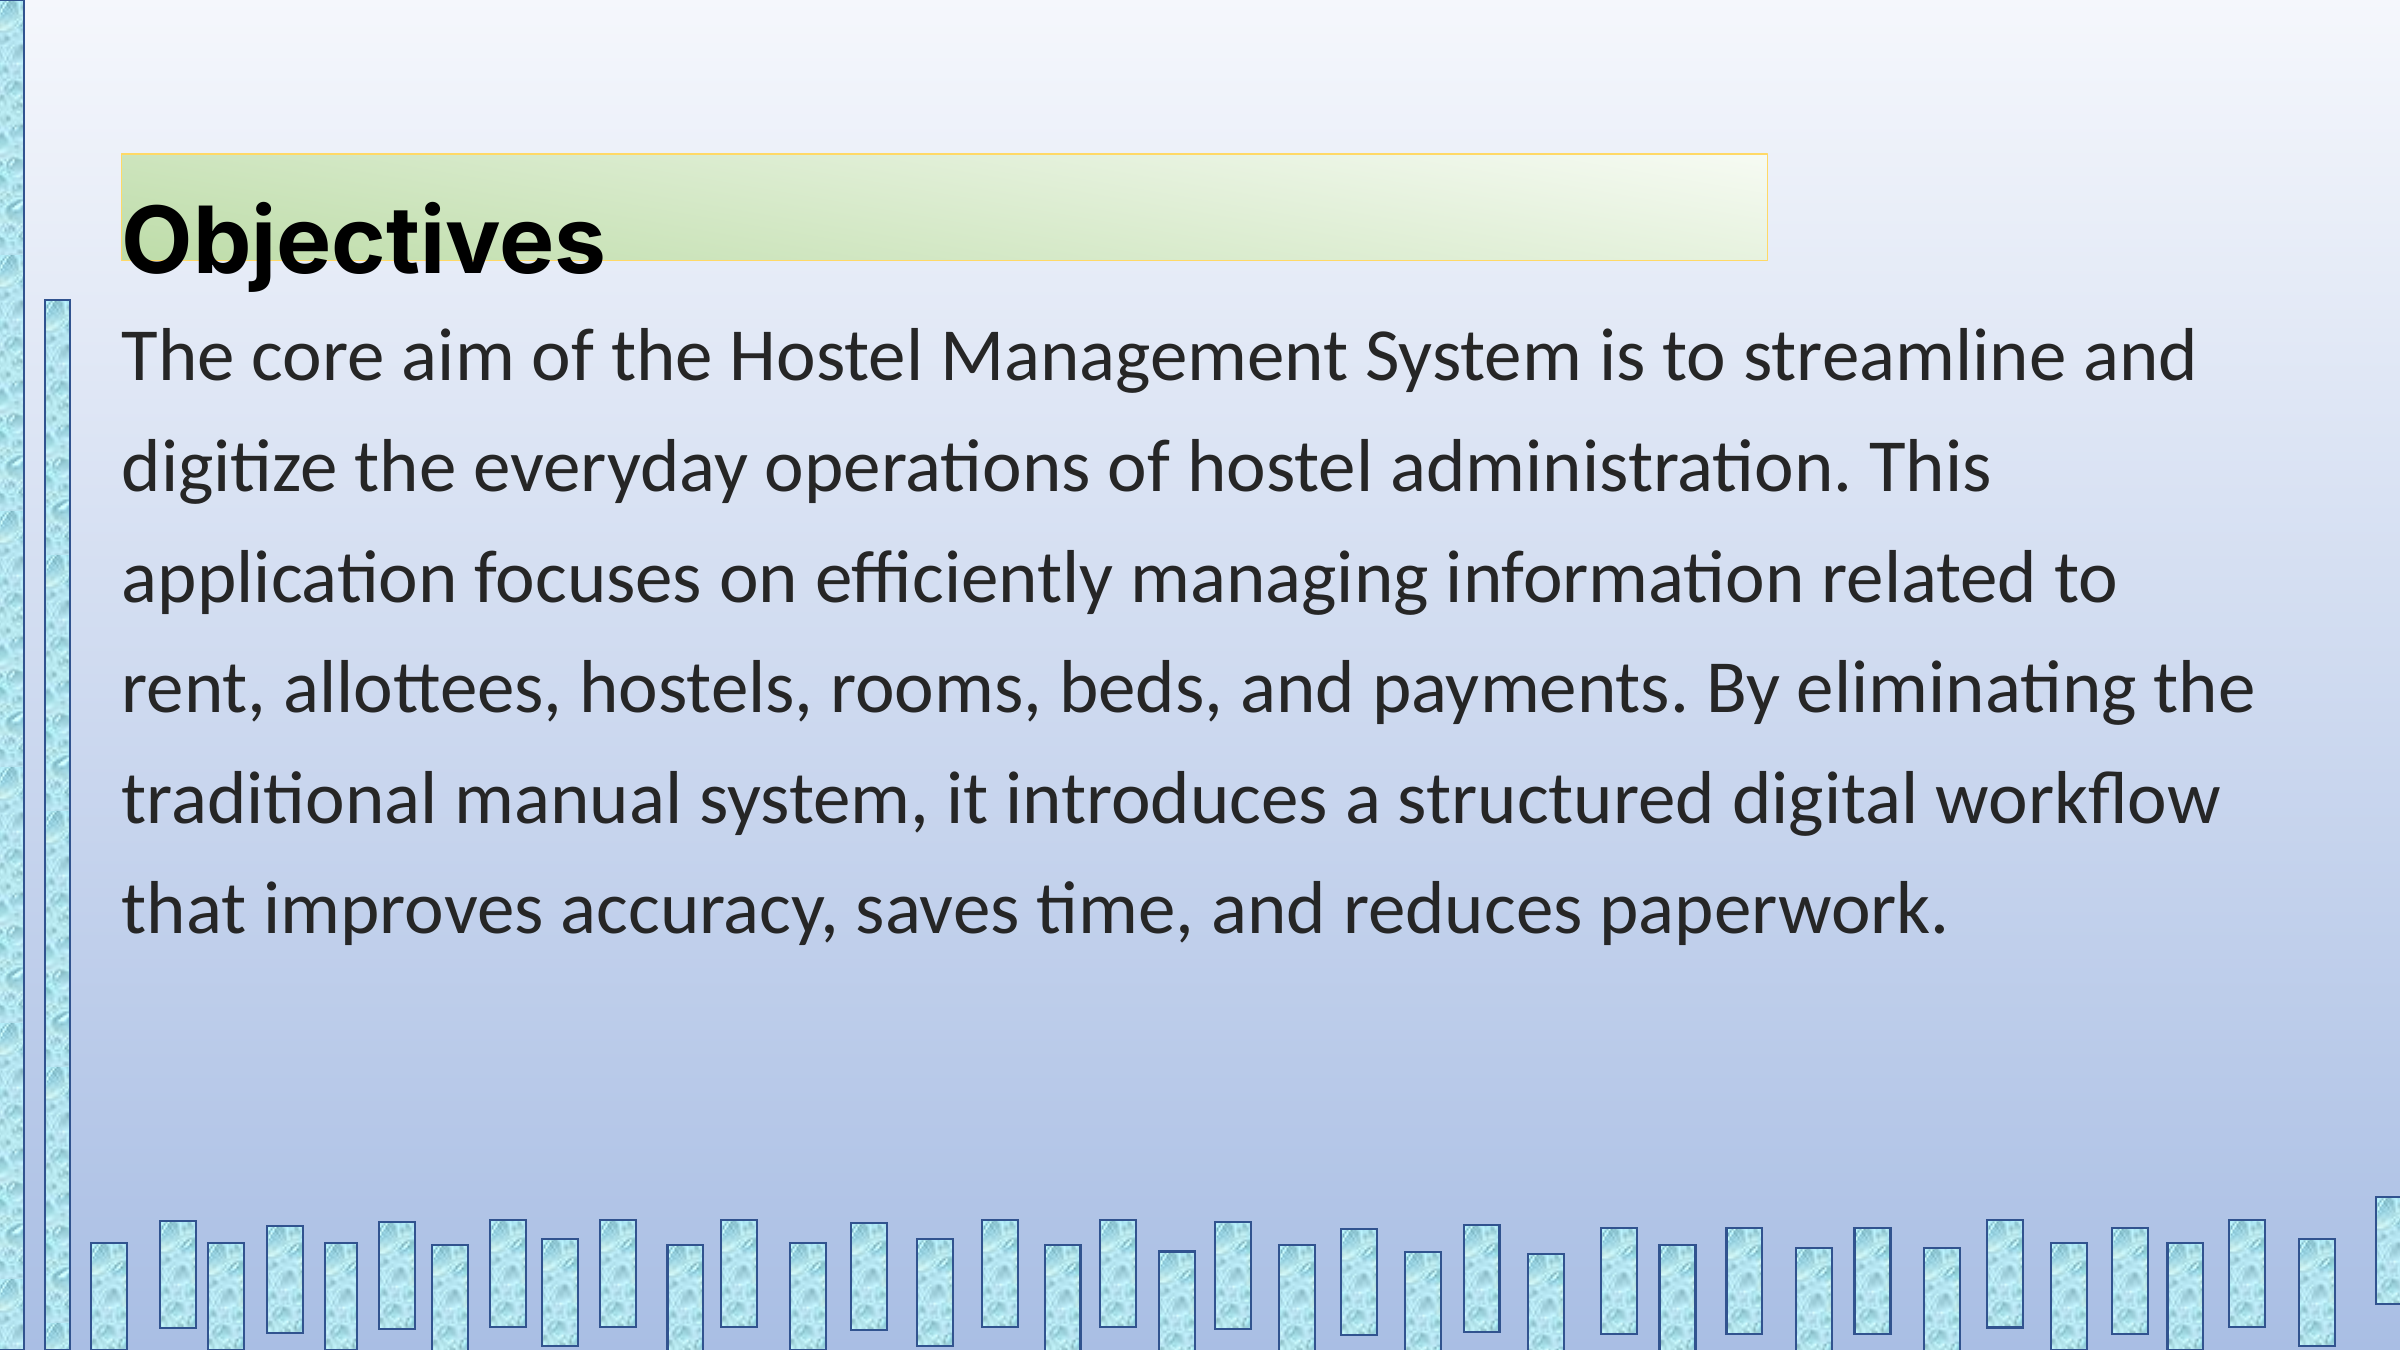

Objectives
The core aim of the Hostel Management System is to streamline and digitize the everyday operations of hostel administration. This application focuses on efficiently managing information related to rent, allottees, hostels, rooms, beds, and payments. By eliminating the traditional manual system, it introduces a structured digital workflow that improves accuracy, saves time, and reduces paperwork.